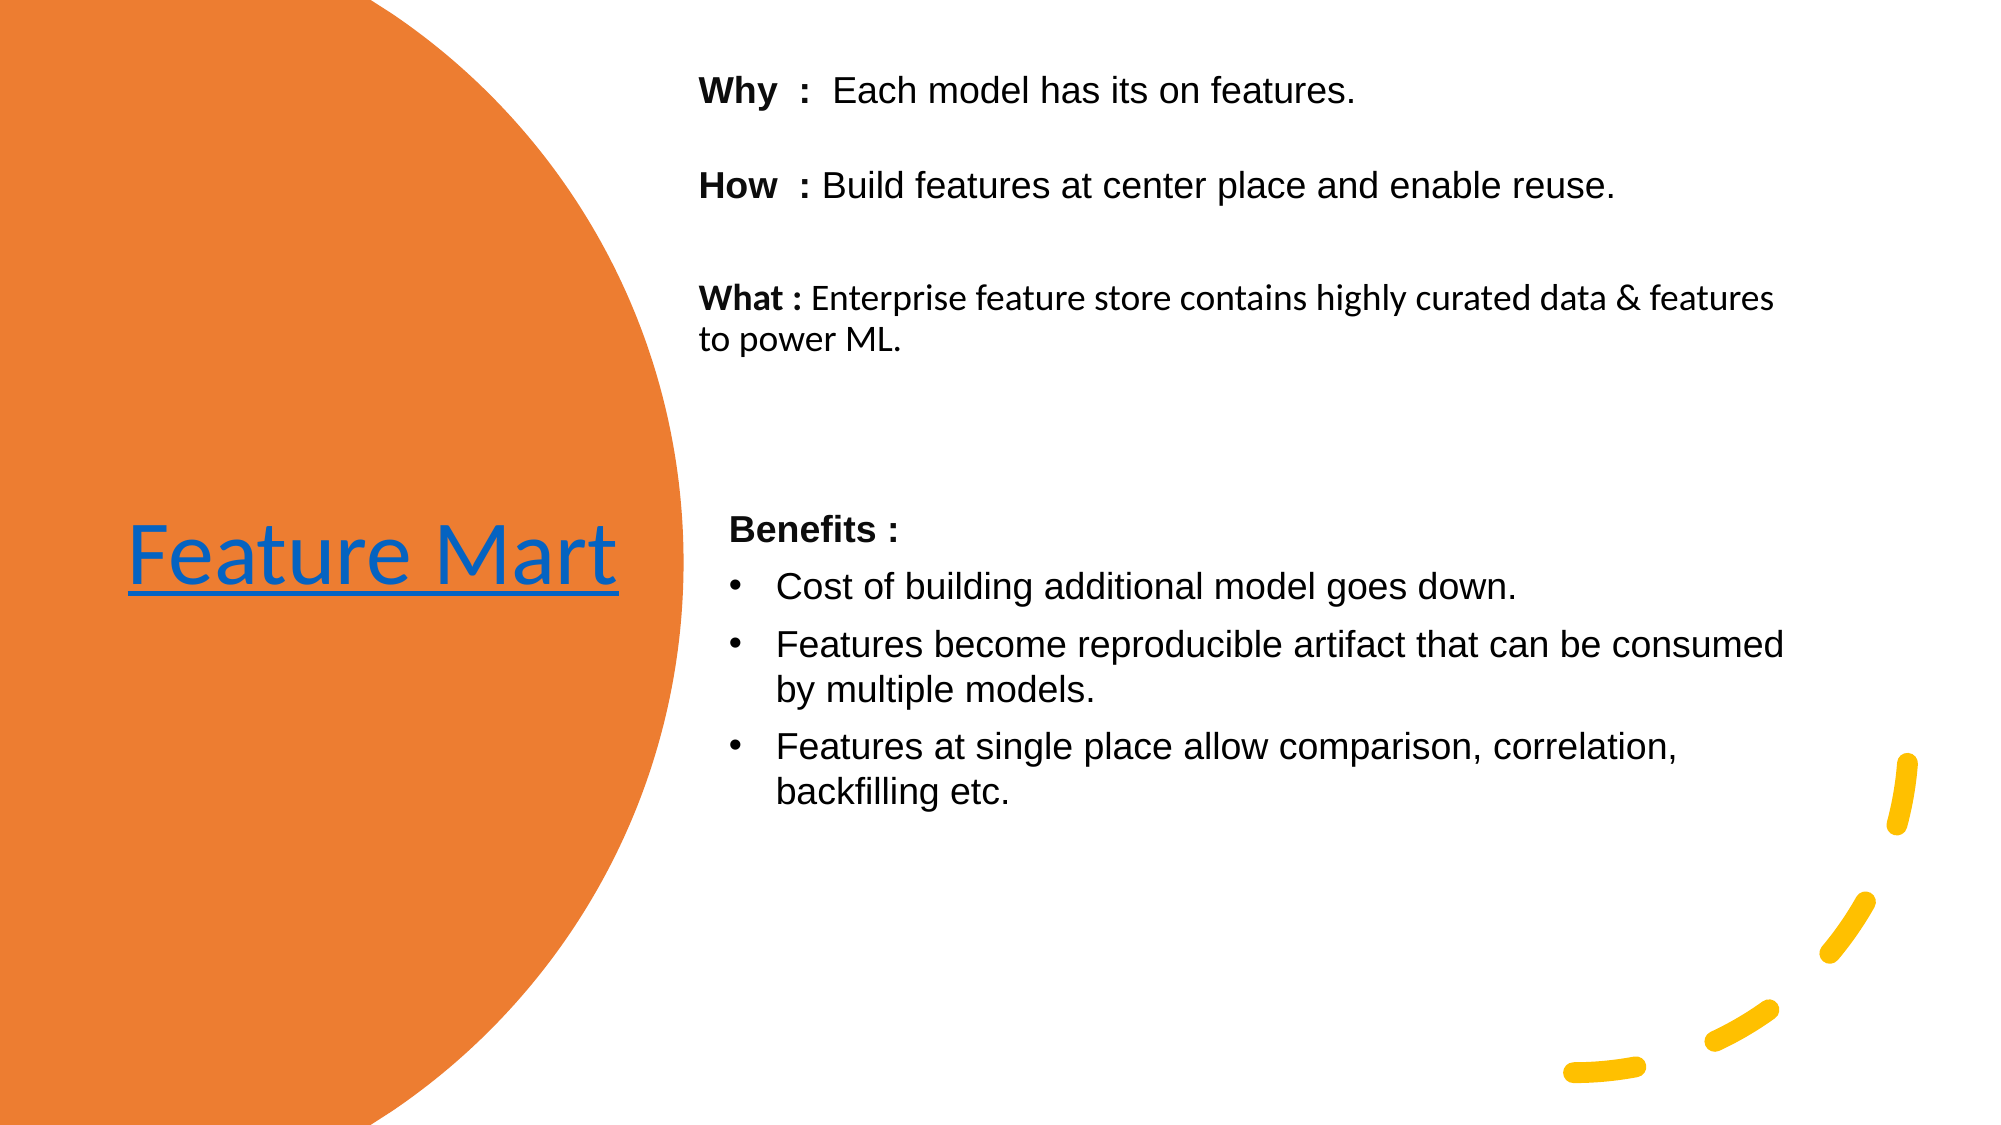

Why  :  Each model has its on features.
How  : Build features at center place and enable reuse.

Feature Mart
What : Enterprise feature store contains highly curated data & features to power ML.

Benefits :
Cost of building additional model goes down.
Features become reproducible artifact that can be consumed by multiple models.
Features at single place allow comparison, correlation, backfilling etc.